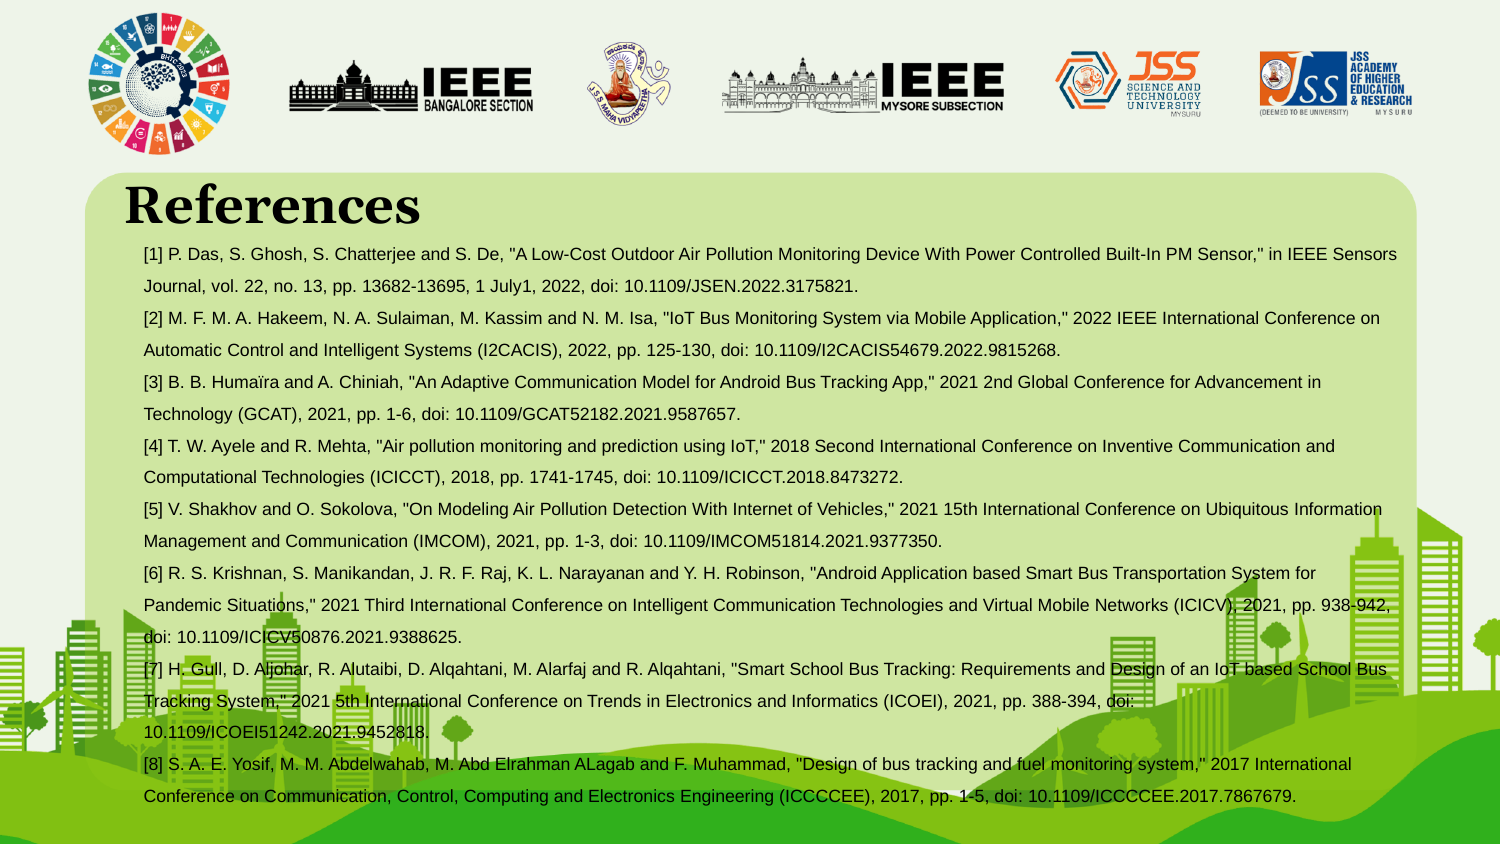

References
[1] P. Das, S. Ghosh, S. Chatterjee and S. De, "A Low-Cost Outdoor Air Pollution Monitoring Device With Power Controlled Built-In PM Sensor," in IEEE Sensors Journal, vol. 22, no. 13, pp. 13682-13695, 1 July1, 2022, doi: 10.1109/JSEN.2022.3175821.
[2] M. F. M. A. Hakeem, N. A. Sulaiman, M. Kassim and N. M. Isa, "IoT Bus Monitoring System via Mobile Application," 2022 IEEE International Conference on Automatic Control and Intelligent Systems (I2CACIS), 2022, pp. 125-130, doi: 10.1109/I2CACIS54679.2022.9815268.
[3] B. B. Humaïra and A. Chiniah, "An Adaptive Communication Model for Android Bus Tracking App," 2021 2nd Global Conference for Advancement in Technology (GCAT), 2021, pp. 1-6, doi: 10.1109/GCAT52182.2021.9587657.
[4] T. W. Ayele and R. Mehta, "Air pollution monitoring and prediction using IoT," 2018 Second International Conference on Inventive Communication and Computational Technologies (ICICCT), 2018, pp. 1741-1745, doi: 10.1109/ICICCT.2018.8473272.
[5] V. Shakhov and O. Sokolova, "On Modeling Air Pollution Detection With Internet of Vehicles," 2021 15th International Conference on Ubiquitous Information Management and Communication (IMCOM), 2021, pp. 1-3, doi: 10.1109/IMCOM51814.2021.9377350.
[6] R. S. Krishnan, S. Manikandan, J. R. F. Raj, K. L. Narayanan and Y. H. Robinson, "Android Application based Smart Bus Transportation System for Pandemic Situations," 2021 Third International Conference on Intelligent Communication Technologies and Virtual Mobile Networks (ICICV), 2021, pp. 938-942, doi: 10.1109/ICICV50876.2021.9388625.
[7] H. Gull, D. Aljohar, R. Alutaibi, D. Alqahtani, M. Alarfaj and R. Alqahtani, "Smart School Bus Tracking: Requirements and Design of an IoT based School Bus Tracking System," 2021 5th International Conference on Trends in Electronics and Informatics (ICOEI), 2021, pp. 388-394, doi: 10.1109/ICOEI51242.2021.9452818.
[8] S. A. E. Yosif, M. M. Abdelwahab, M. Abd Elrahman ALagab and F. Muhammad, "Design of bus tracking and fuel monitoring system," 2017 International Conference on Communication, Control, Computing and Electronics Engineering (ICCCCEE), 2017, pp. 1-5, doi: 10.1109/ICCCCEE.2017.7867679.